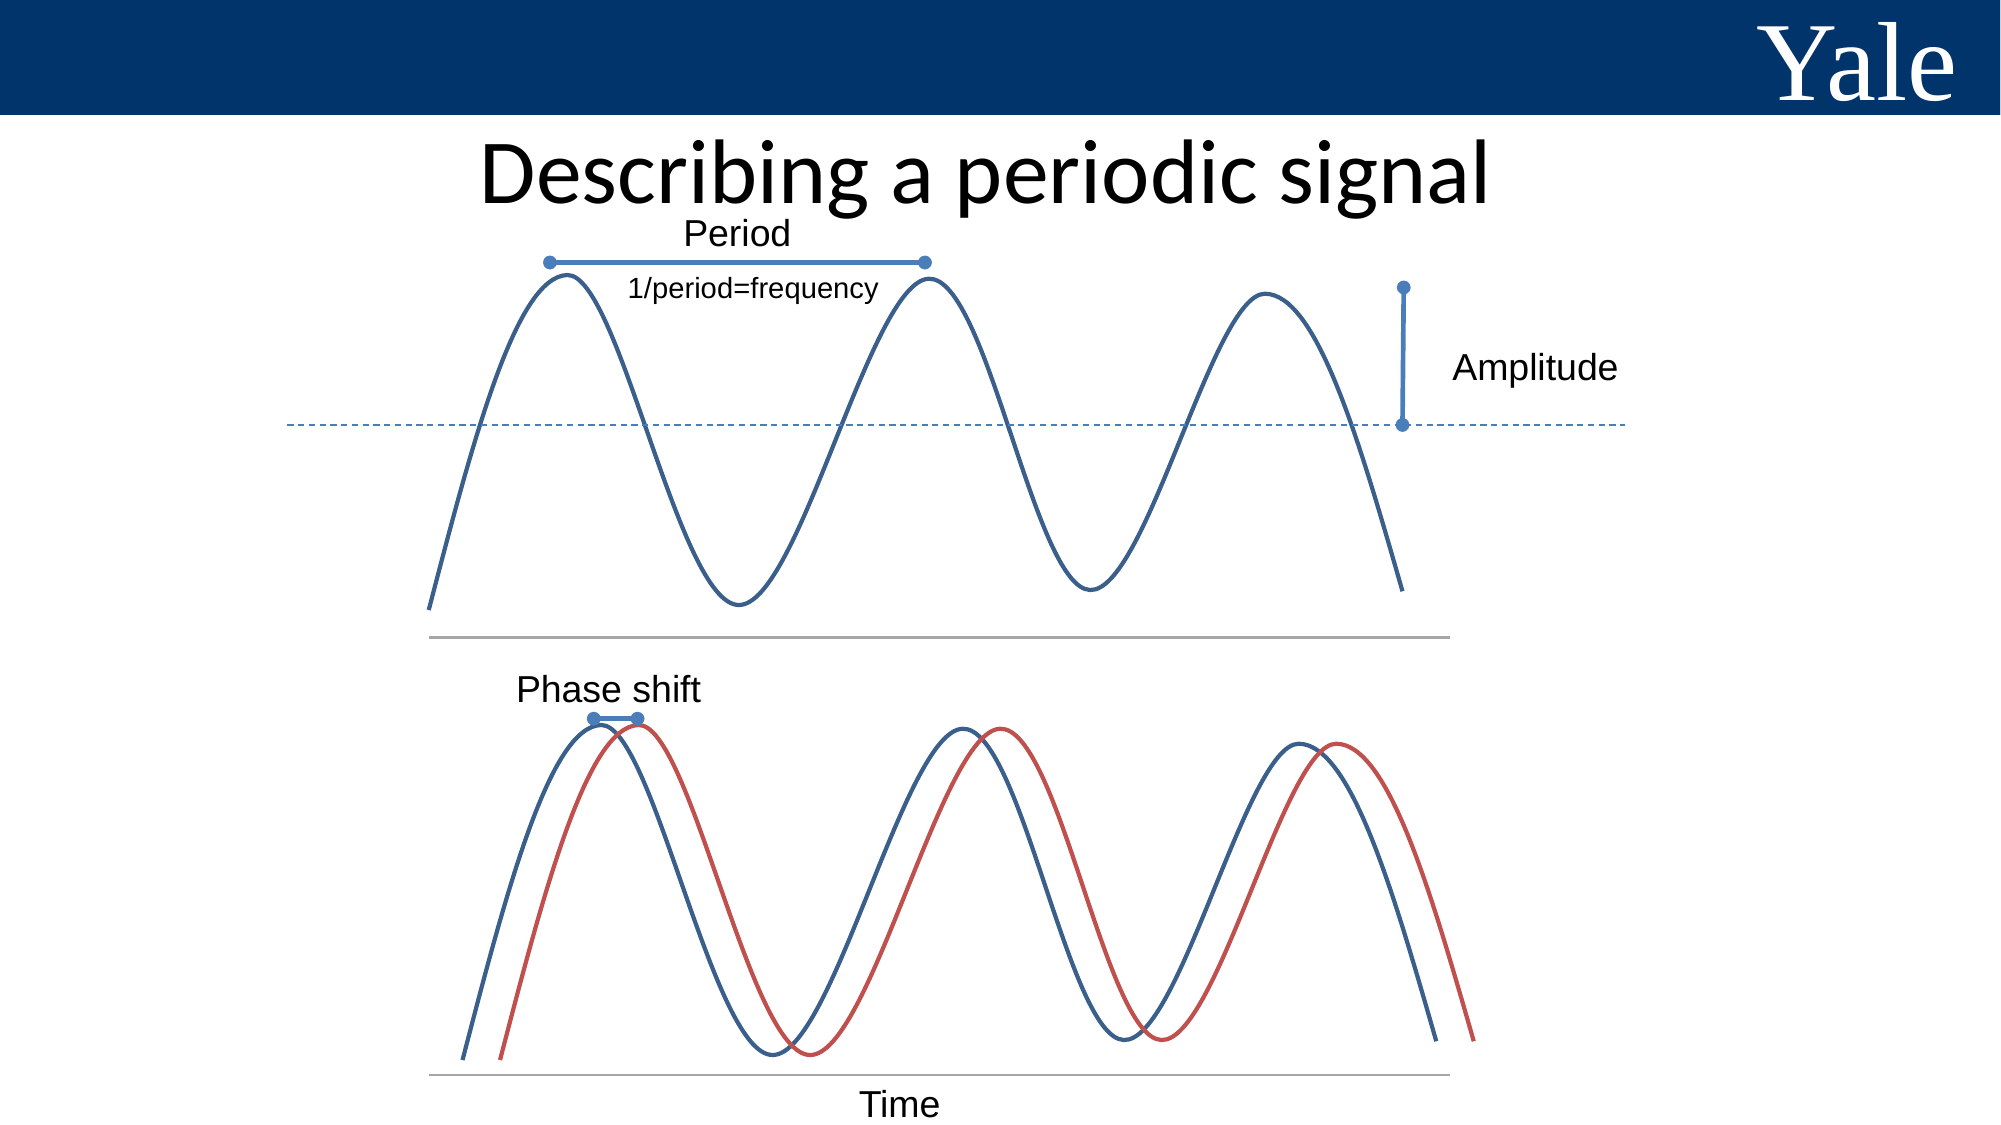

# Describing a periodic signal
Period
1/period=frequency

Amplitude
Phase shift

Time